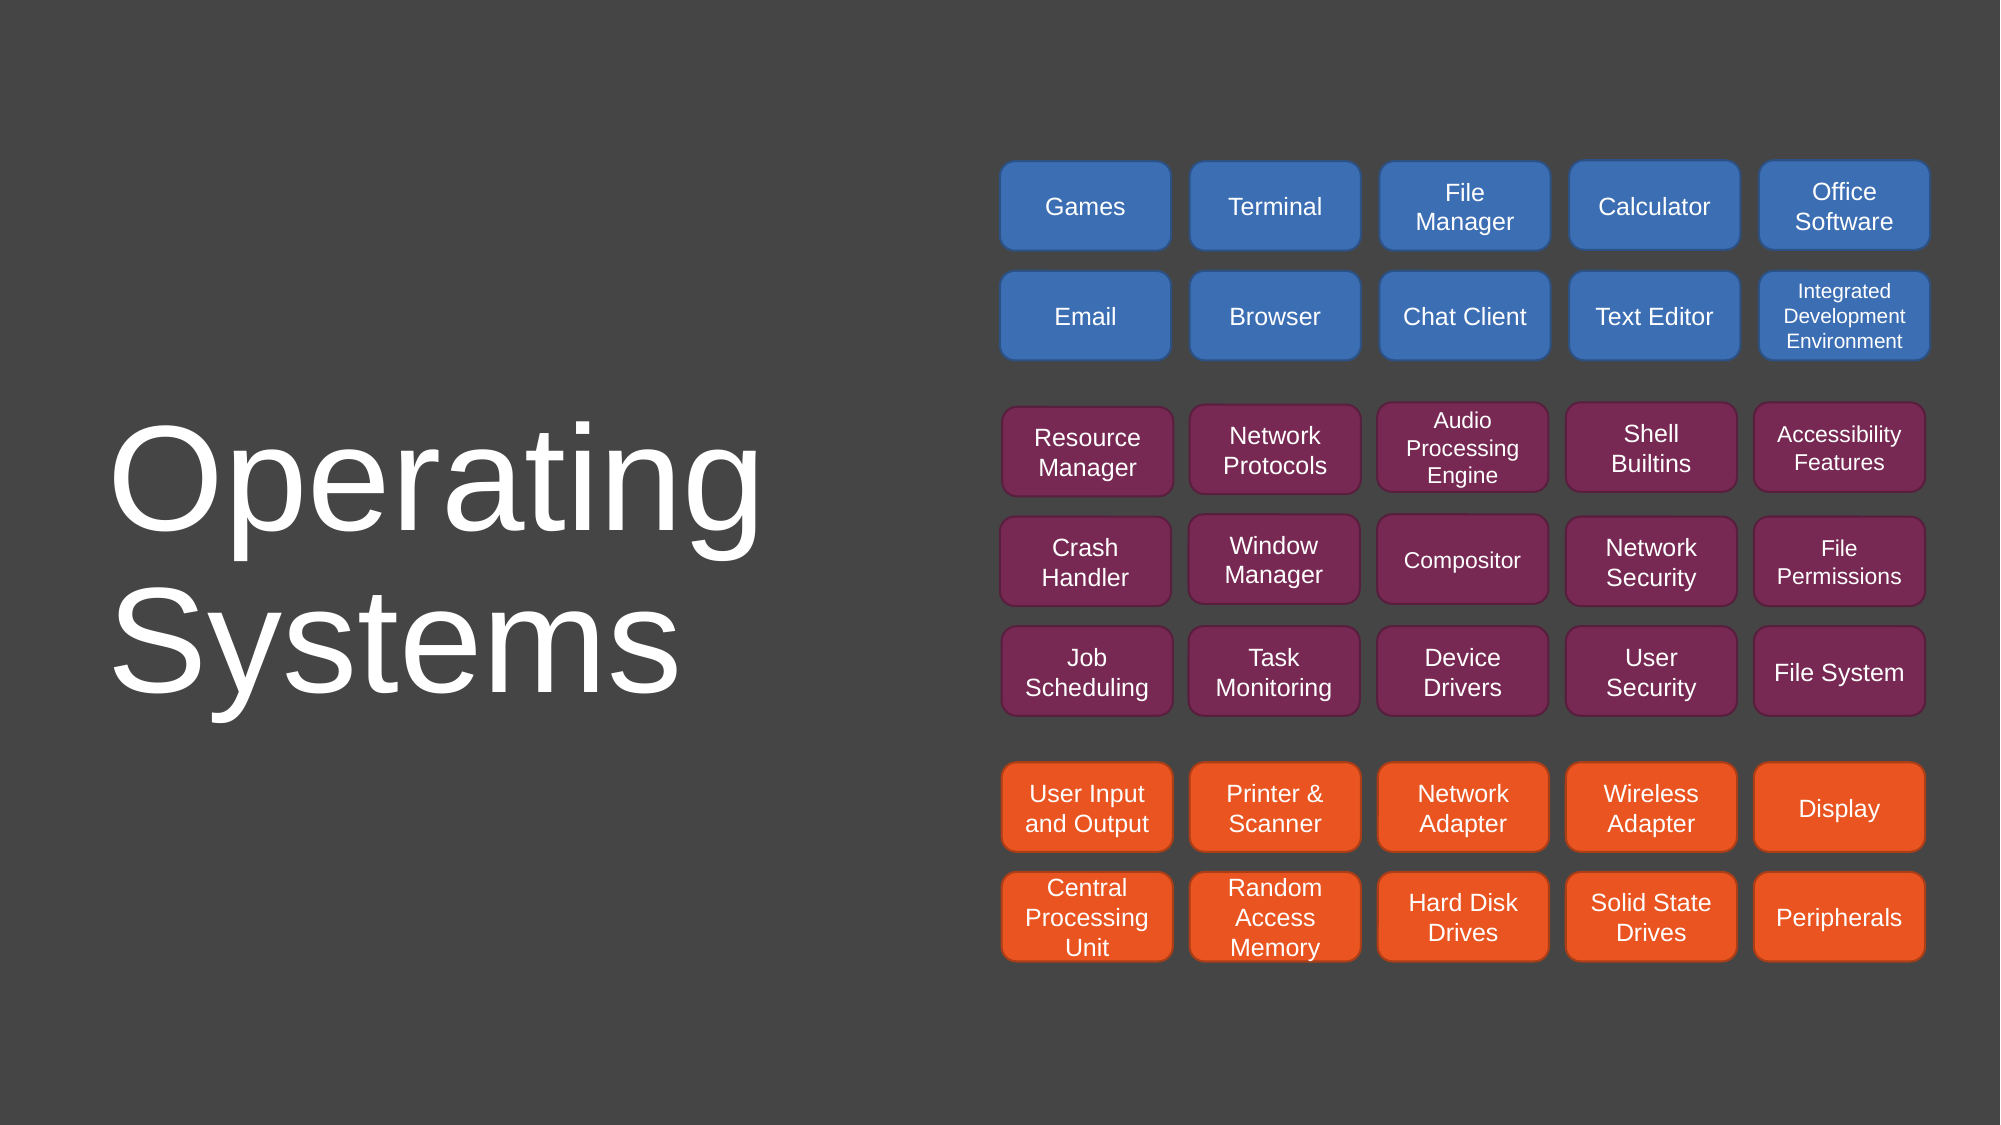

Calculator
Office Software
Games
Terminal
File Manager
Email
Browser
Chat Client
Text Editor
Integrated Development Environment
# Operating Systems
Audio Processing Engine
Shell
Builtins
Accessibility
Features
Network Protocols
Resource Manager
Window Manager
Compositor
Crash Handler
Network Security
File Permissions
Job Scheduling
Task Monitoring
Device Drivers
User Security
File System
User Input and Output
Printer &
Scanner
Network Adapter
Wireless Adapter
Display
Central Processing Unit
Random
Access
Memory
Hard Disk Drives
Solid State Drives
Peripherals